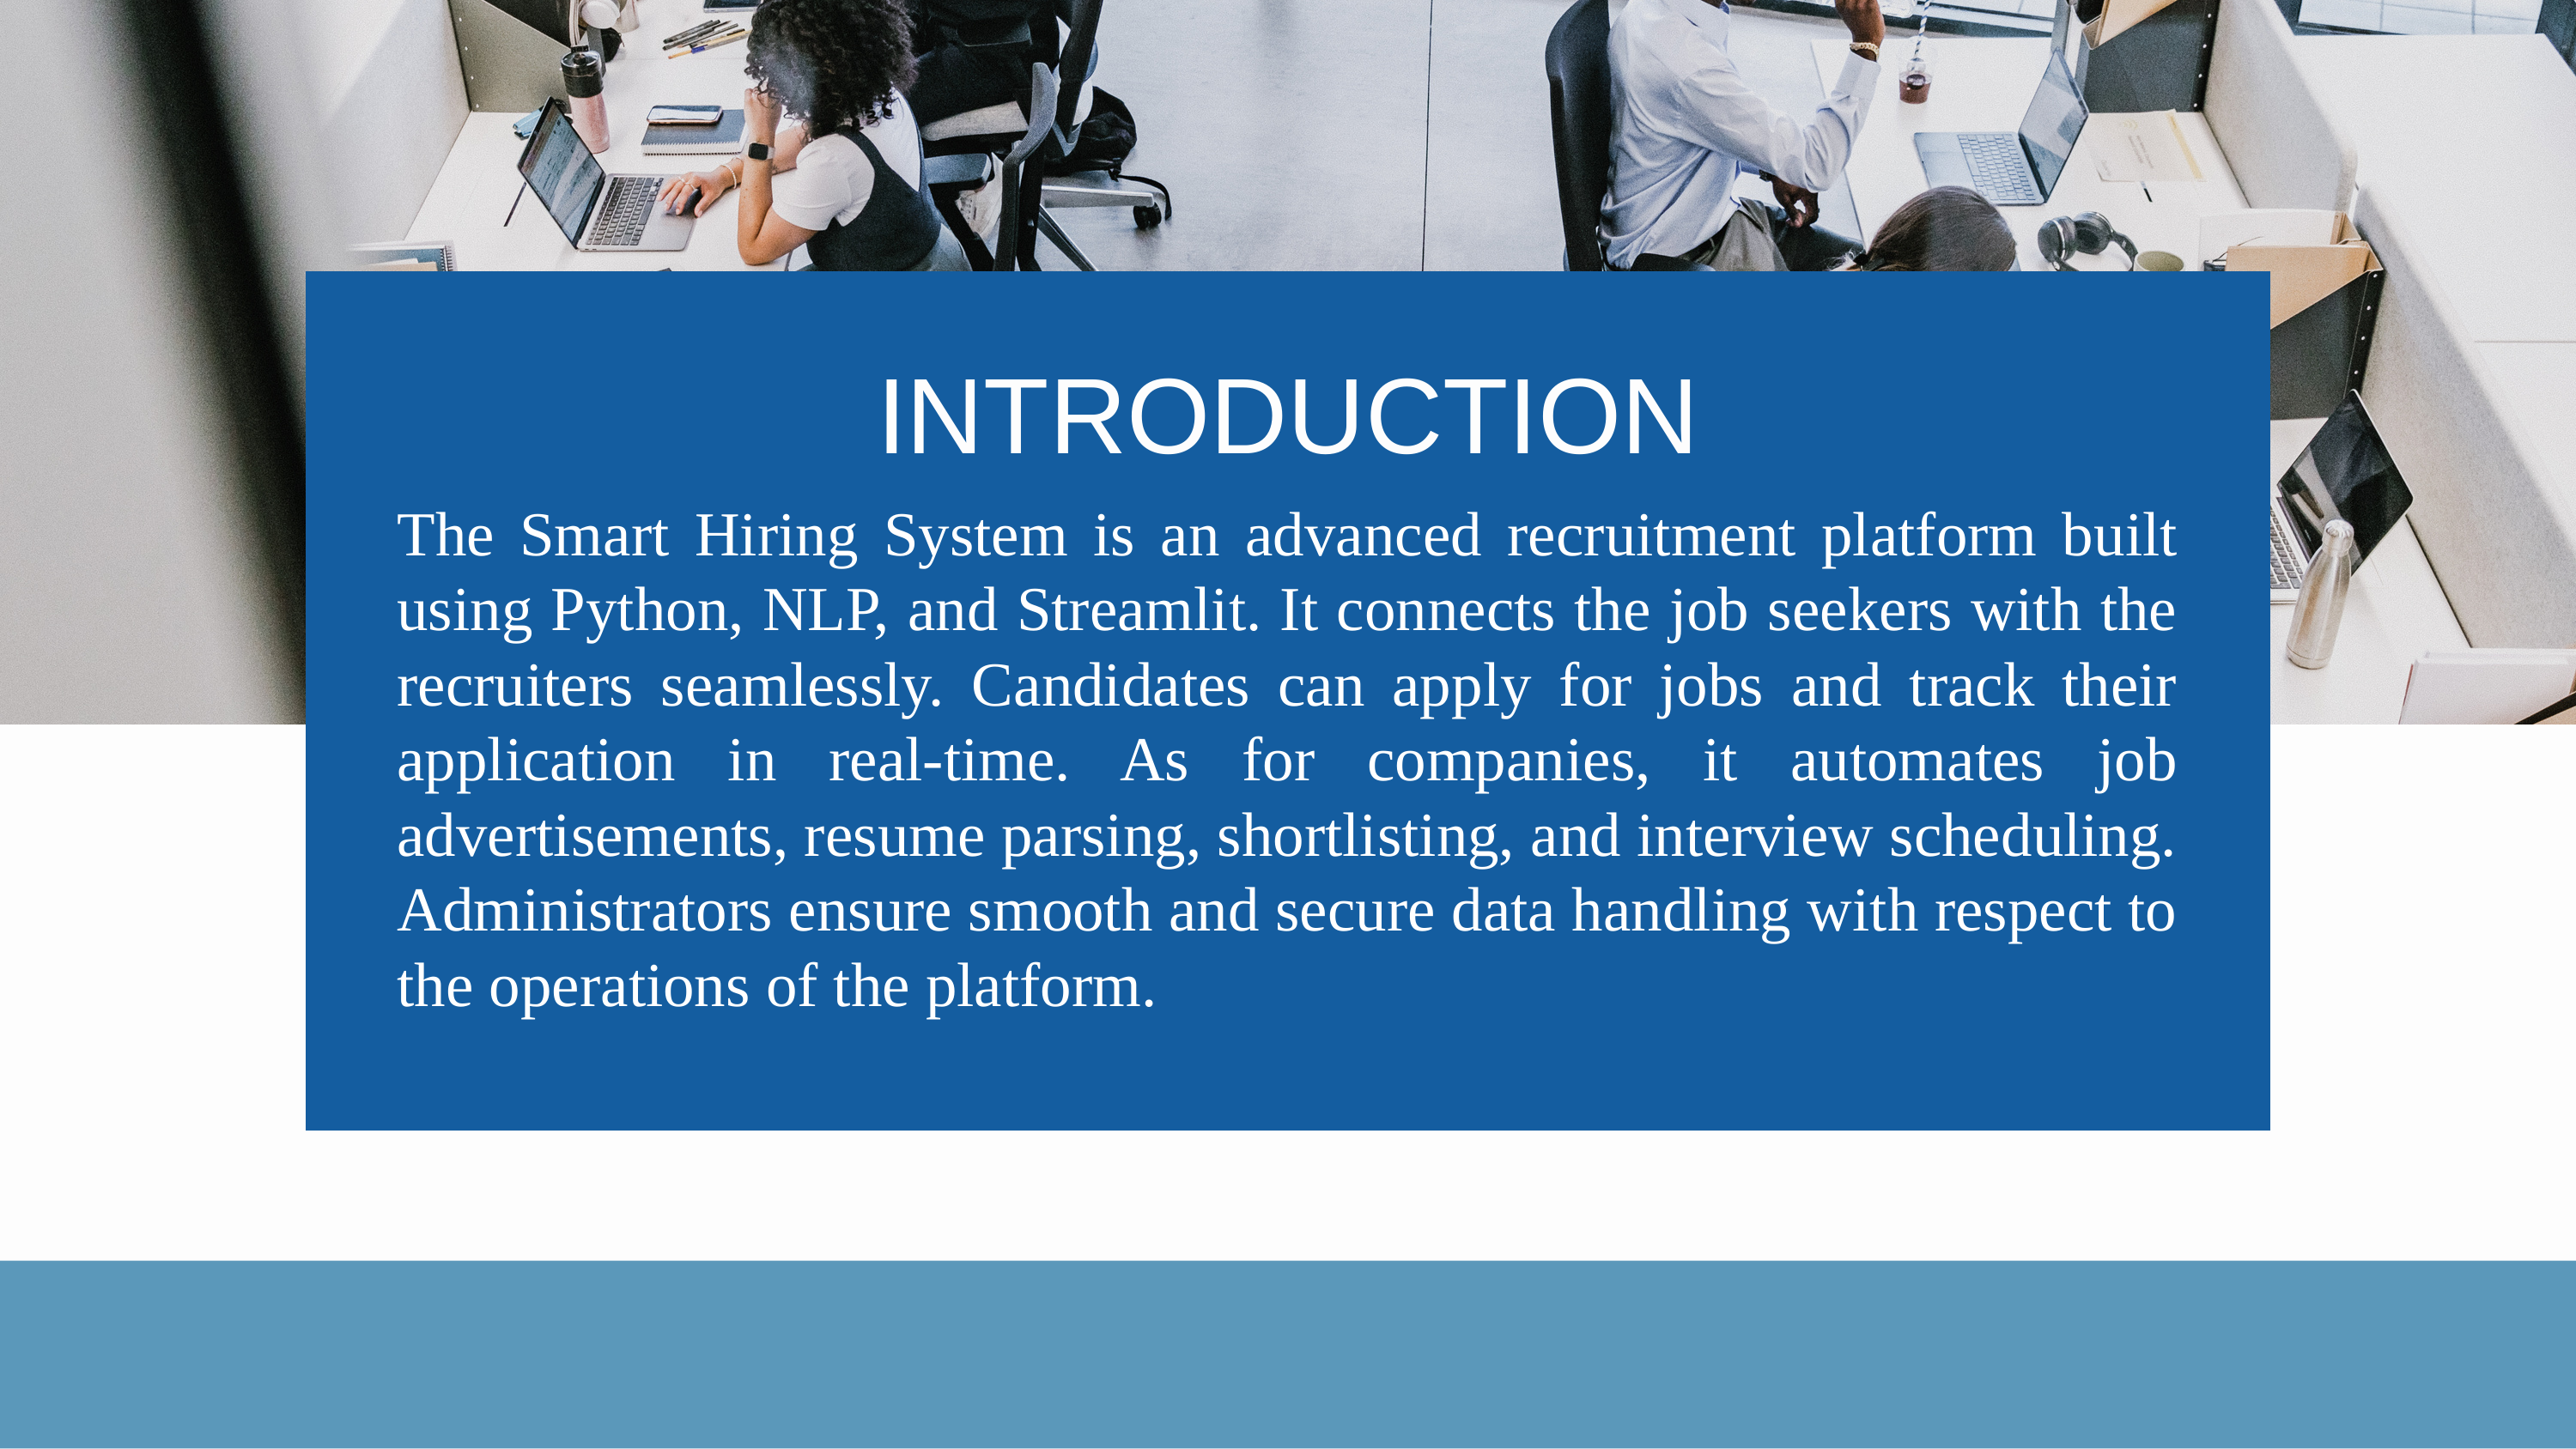

INTRODUCTION
The Smart Hiring System is an advanced recruitment platform built using Python, NLP, and Streamlit. It connects the job seekers with the recruiters seamlessly. Candidates can apply for jobs and track their application in real-time. As for companies, it automates job advertisements, resume parsing, shortlisting, and interview scheduling. Administrators ensure smooth and secure data handling with respect to the operations of the platform.